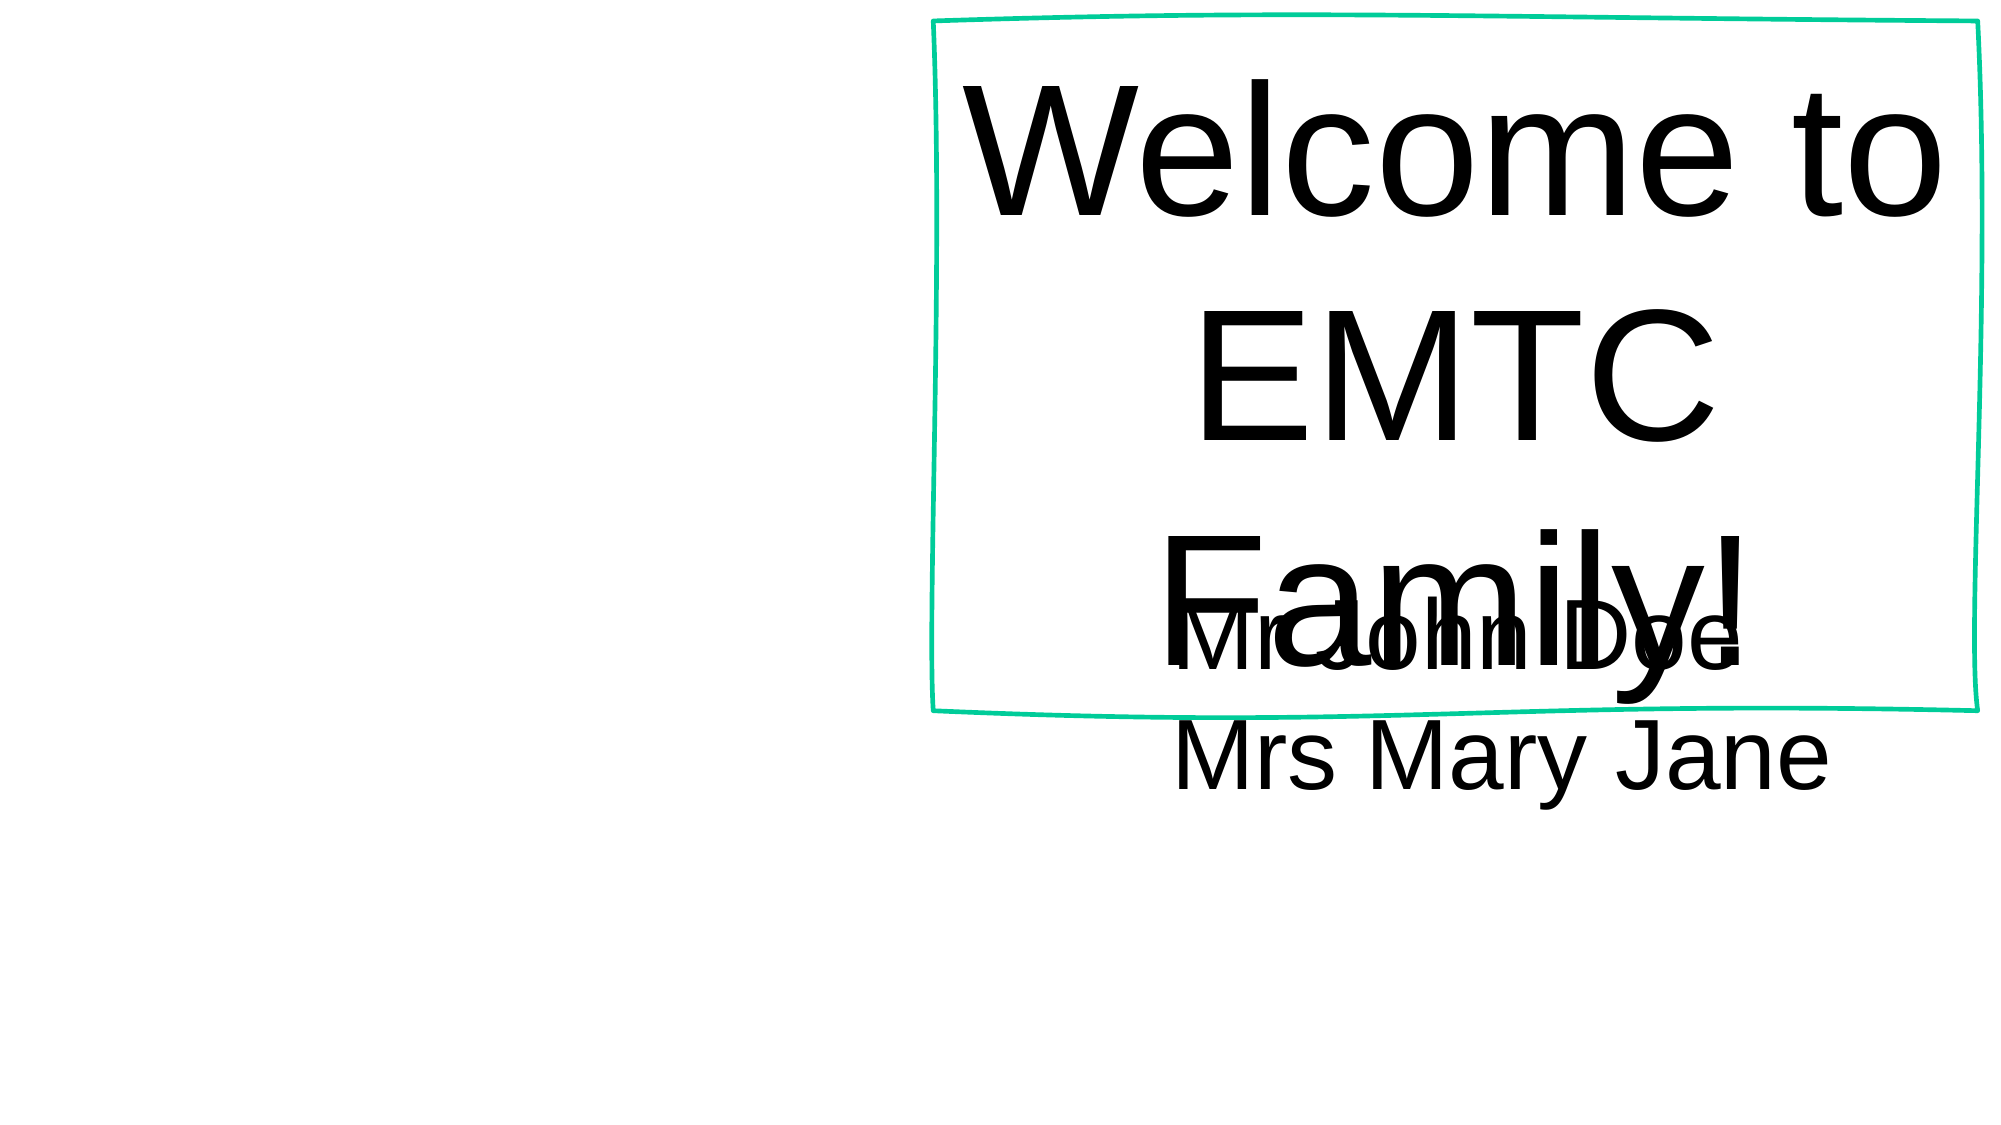

Welcome to EMTC Family!
Mr John Doe
Mrs Mary Jane